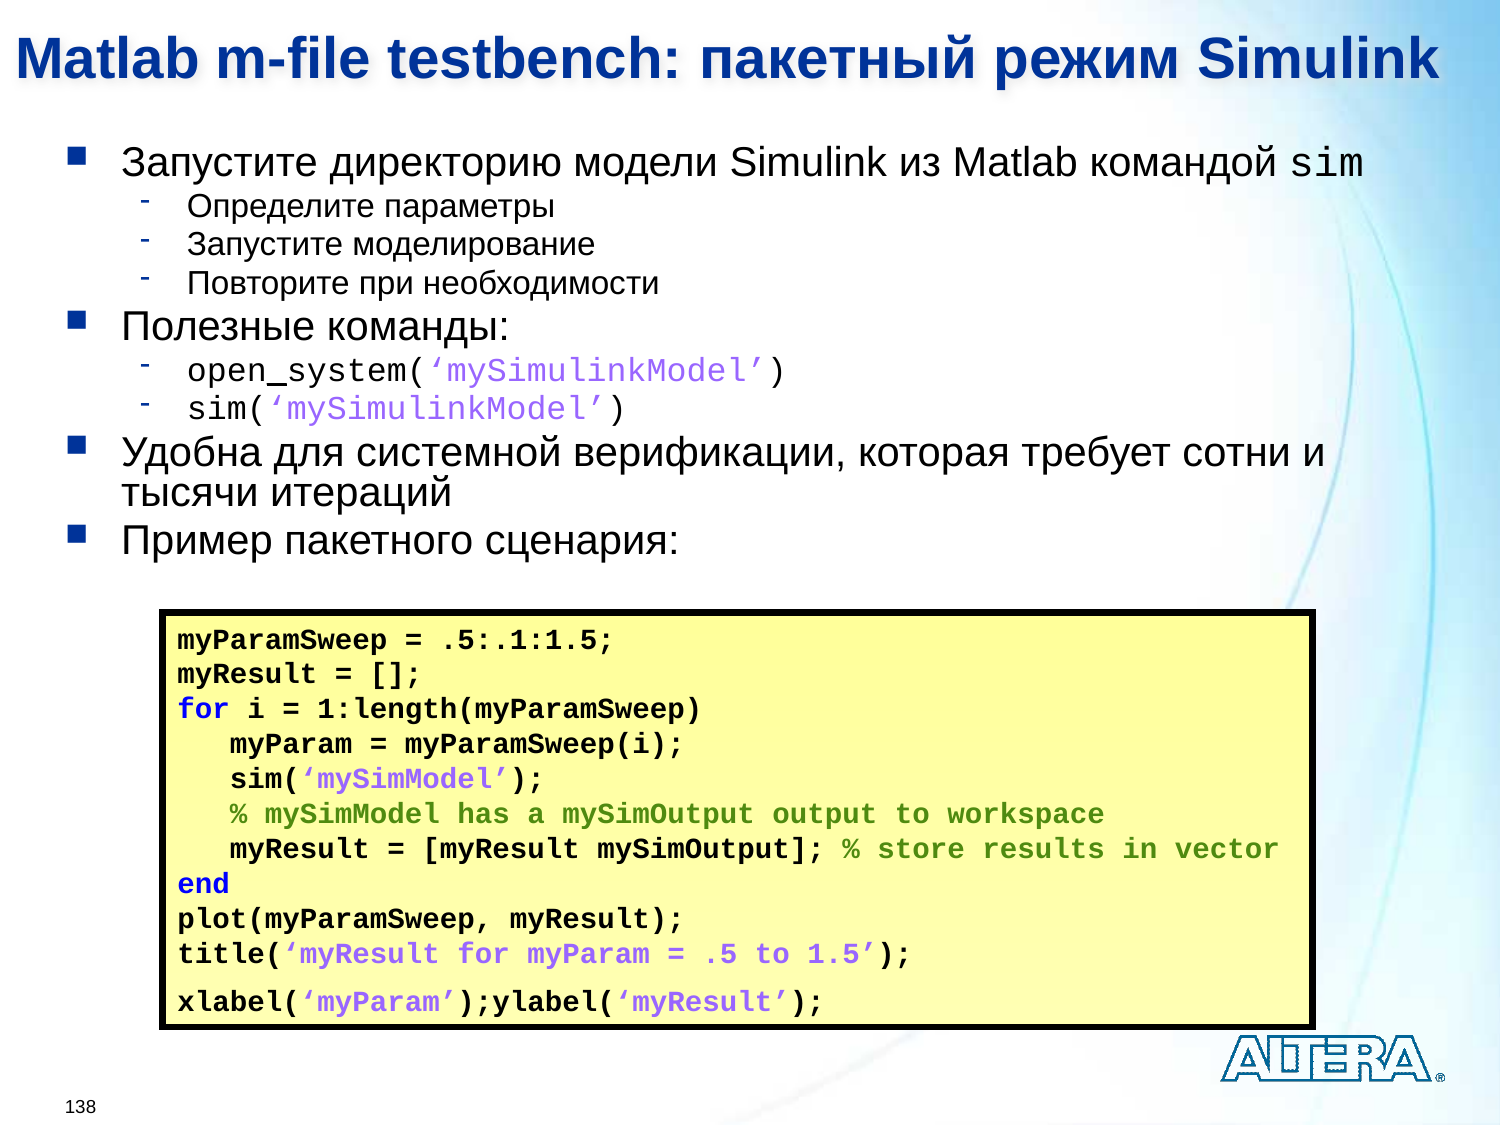

Matlab m-file testbench: пакетный режим Simulink
Запустите директорию модели Simulink из Matlab командой sim
Определите параметры
Запустите моделирование
Повторите при необходимости
Полезные команды:
open_system(‘mySimulinkModel’)
sim(‘mySimulinkModel’)
Удобна для системной верификации, которая требует сотни и тысячи итераций
Пример пакетного сценария:

myParamSweep = .5:.1:1.5;
myResult = [];
for i = 1:length(myParamSweep)
   myParam = myParamSweep(i);
   sim(‘mySimModel’);
   % mySimModel has a mySimOutput output to workspace
   myResult = [myResult mySimOutput]; % store results in vector
end
plot(myParamSweep, myResult);
title(‘myResult for myParam = .5 to 1.5’);
xlabel(‘myParam’);ylabel(‘myResult’);